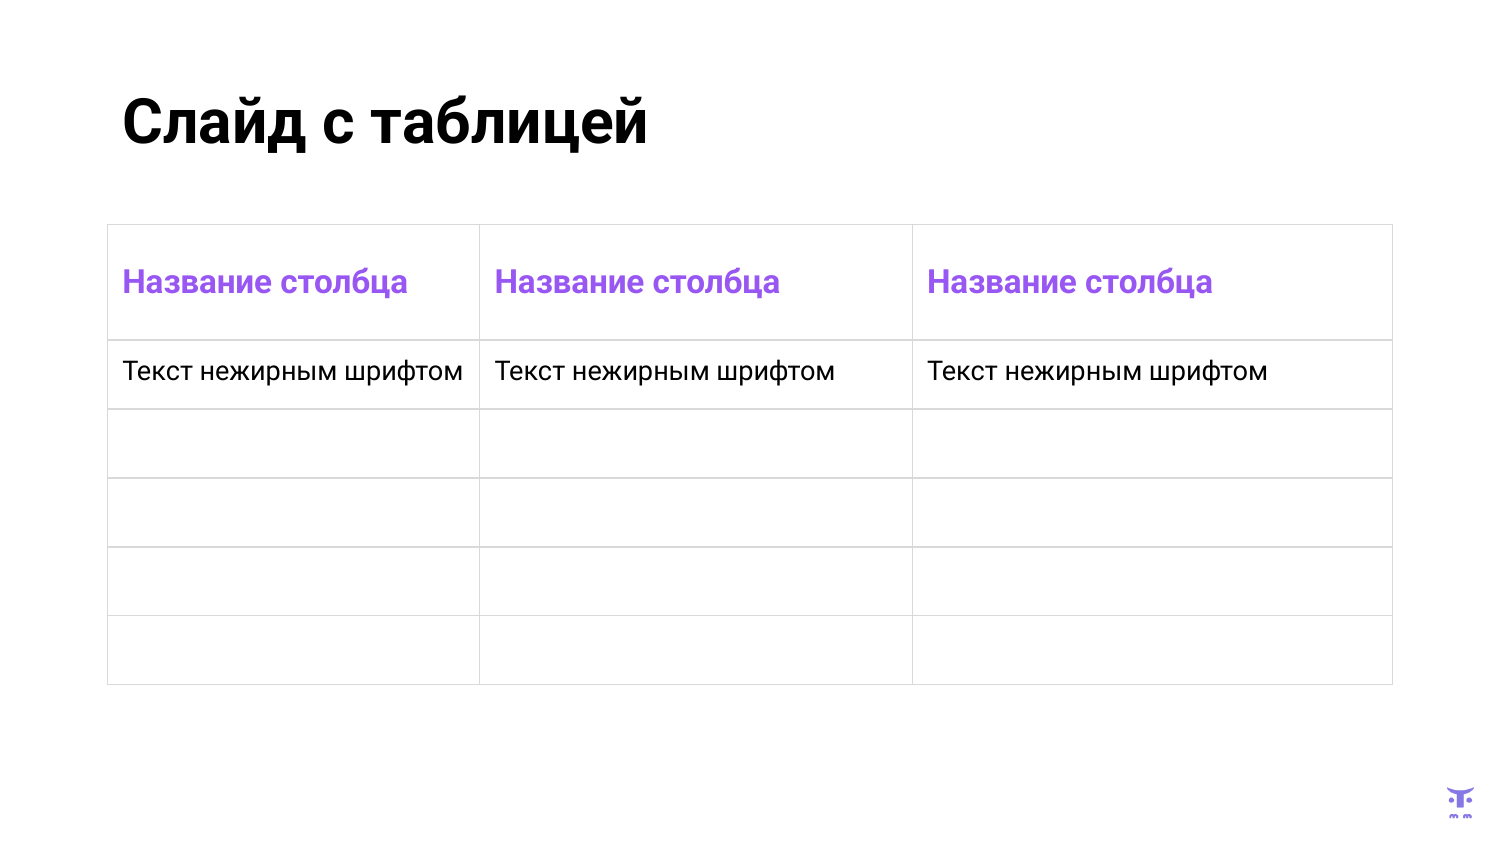

# Слайд с таблицей
| Название столбца | Название столбца | Название столбца |
| --- | --- | --- |
| Текст нежирным шрифтом | Текст нежирным шрифтом | Текст нежирным шрифтом |
|  |  |  |
|  |  |  |
|  |  |  |
|  |  |  |